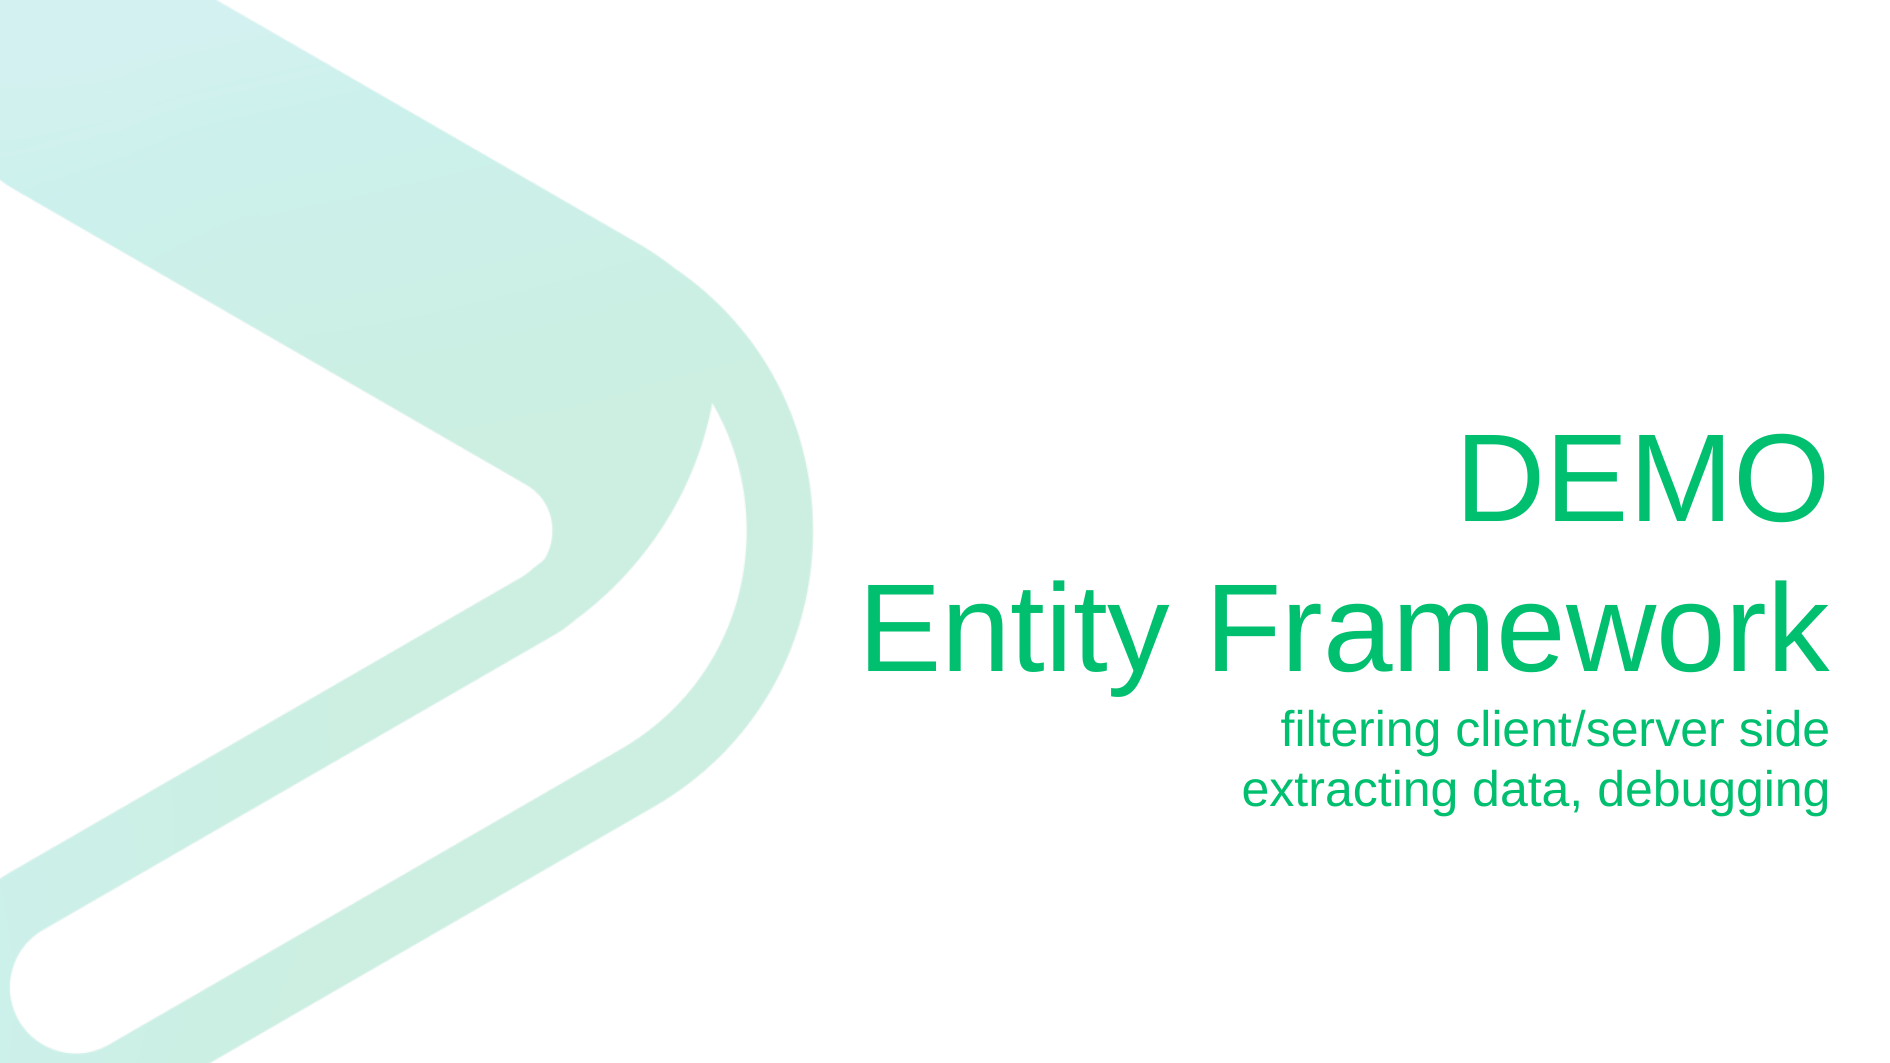

# DEMO Entity Framework filtering client/server side extracting data, debugging